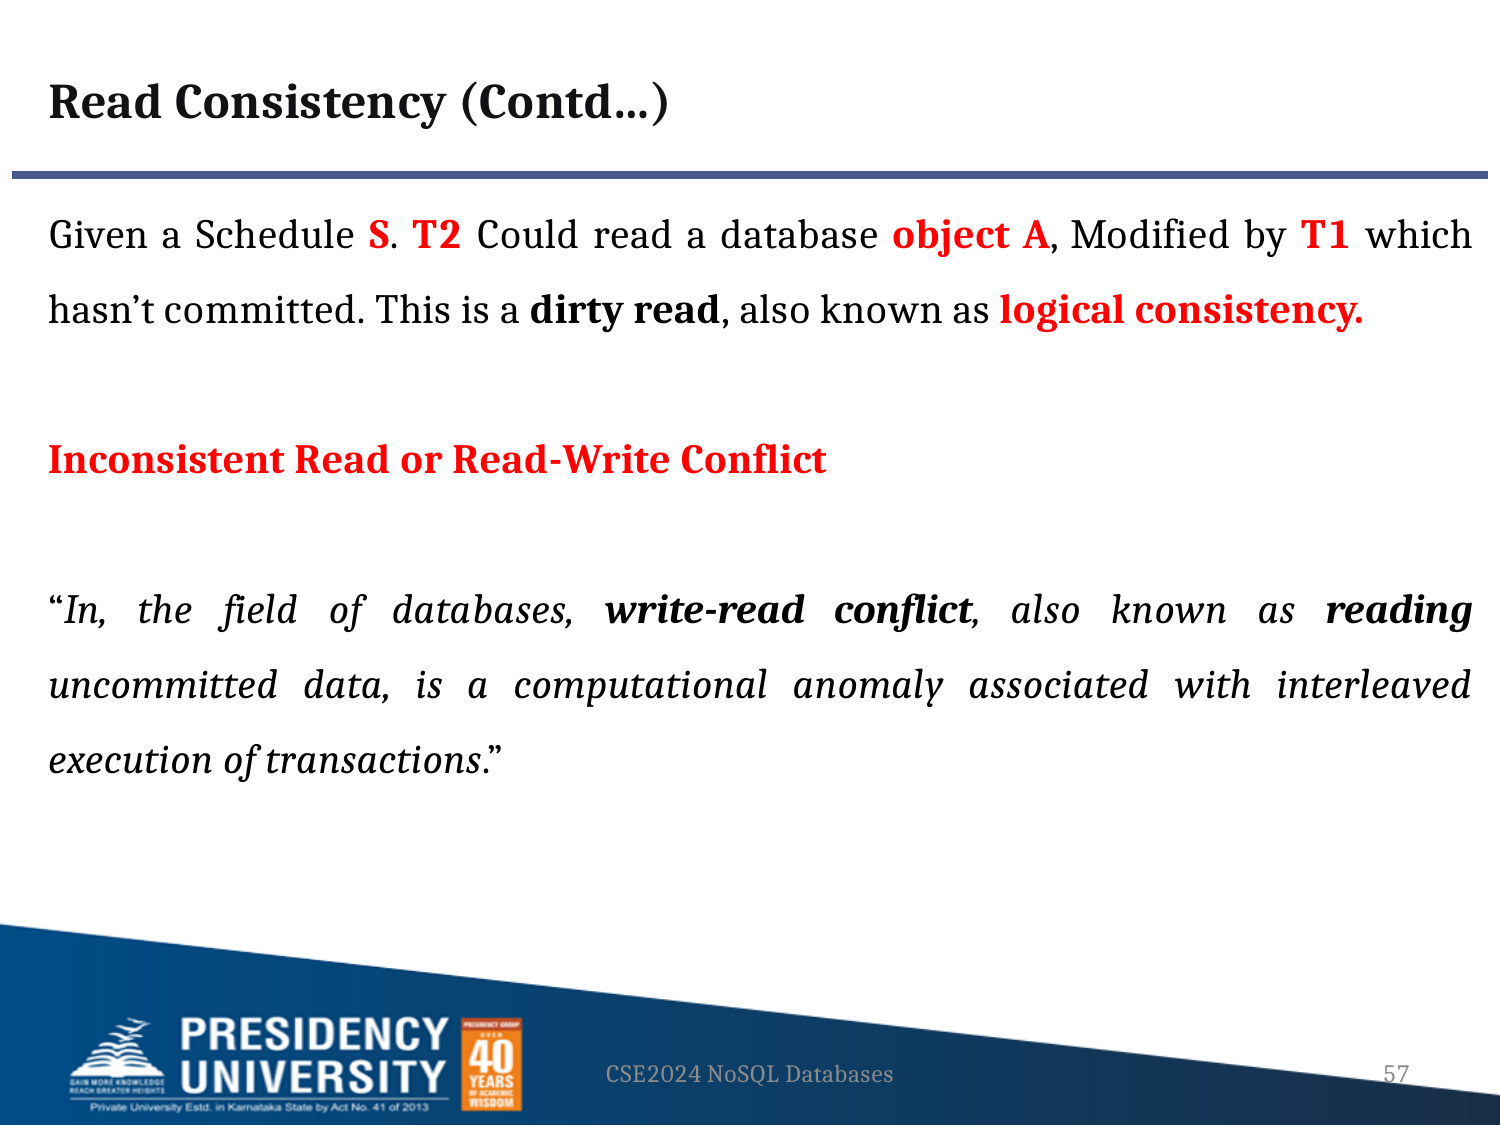

Read Consistency (Contd…)
Given a Schedule S. T2 Could read a database object A, Modified by T1 which hasn’t committed. This is a dirty read, also known as logical consistency.

Inconsistent Read or Read-Write Conflict

“In, the field of databases, write-read conflict, also known as reading uncommitted data, is a computational anomaly associated with interleaved execution of transactions.”

CSE2024 NoSQL Databases
57